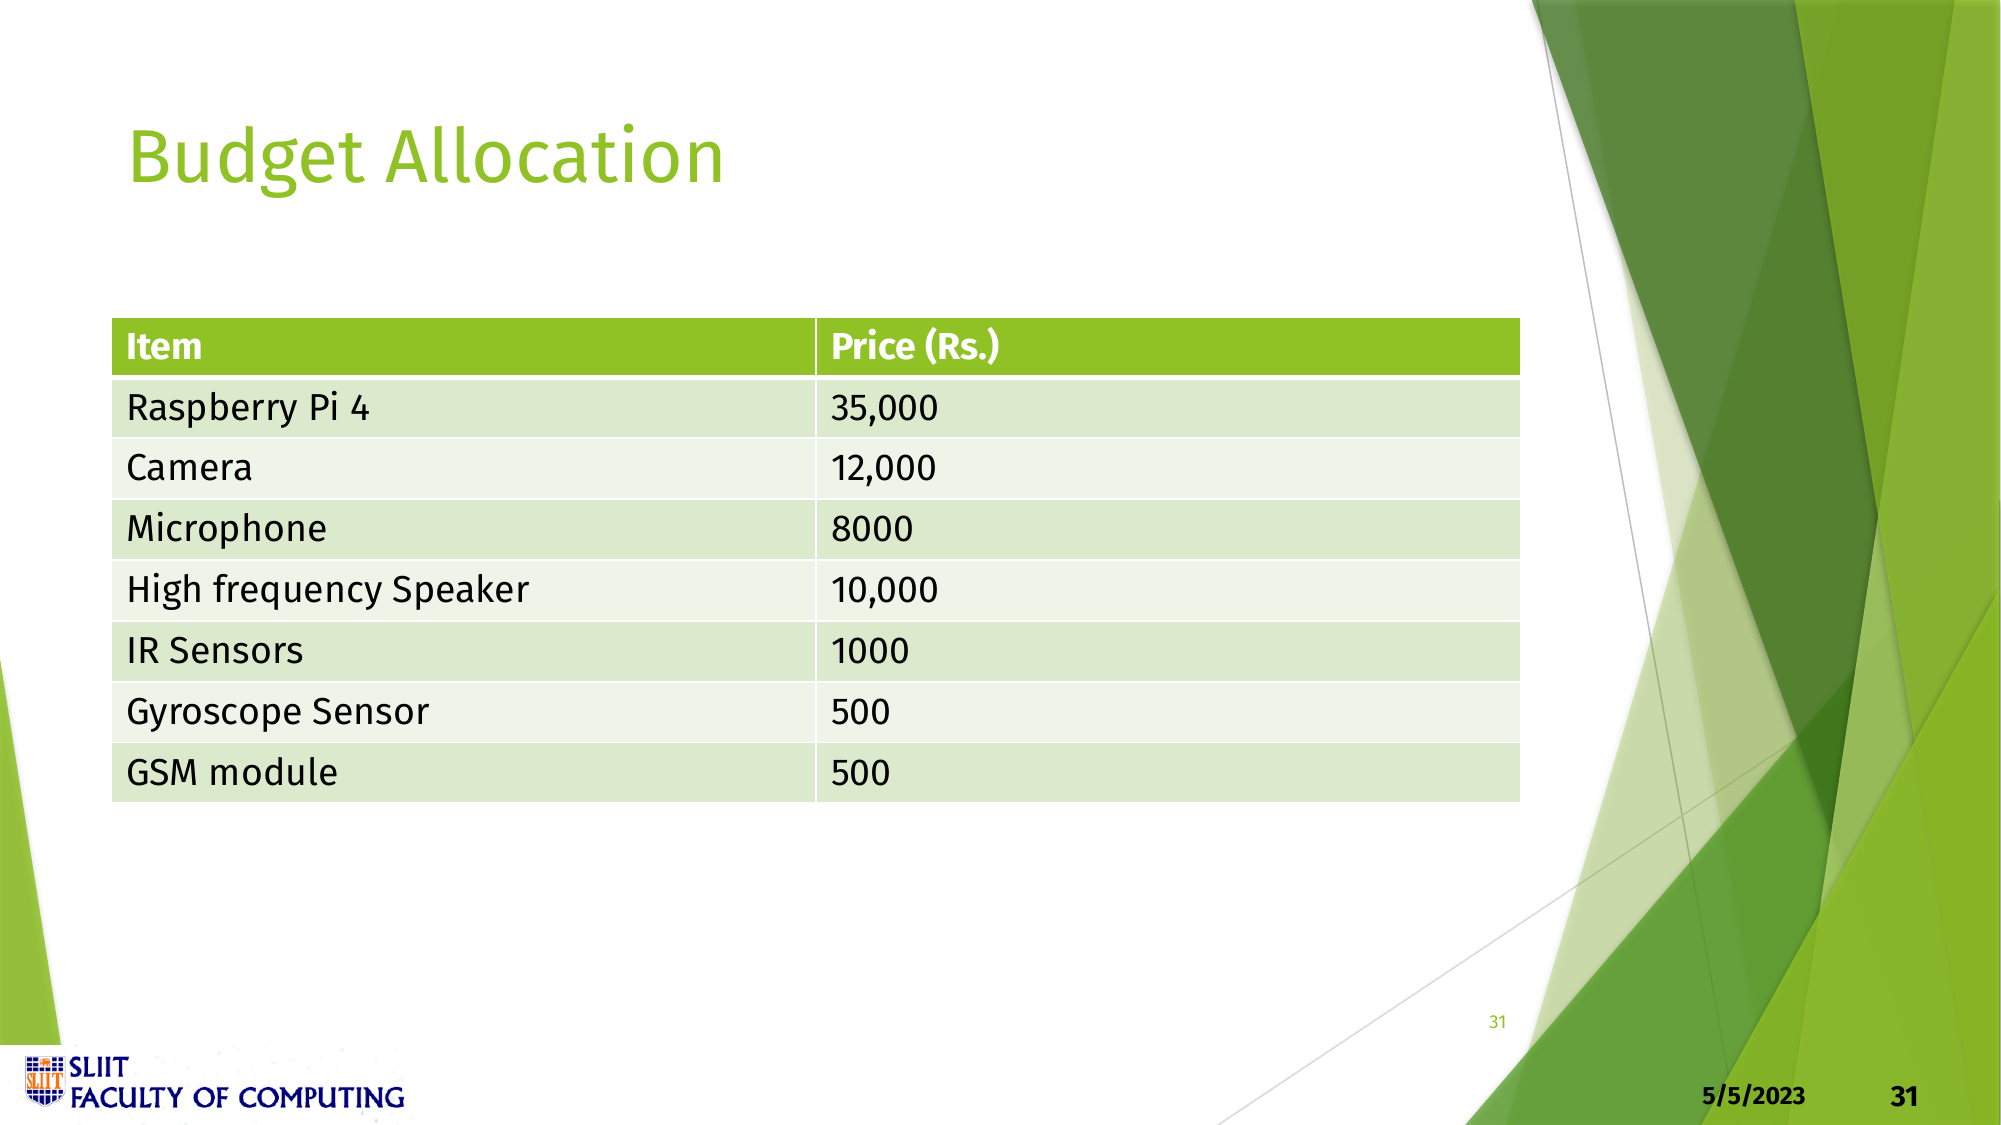

# Budget Allocation
| Item | Price (Rs.) |
| --- | --- |
| Raspberry Pi 4 | 35,000 |
| Camera | 12,000 |
| Microphone | 8000 |
| High frequency Speaker | 10,000 |
| IR Sensors | 1000 |
| Gyroscope Sensor | 500 |
| GSM module | 500 |
31